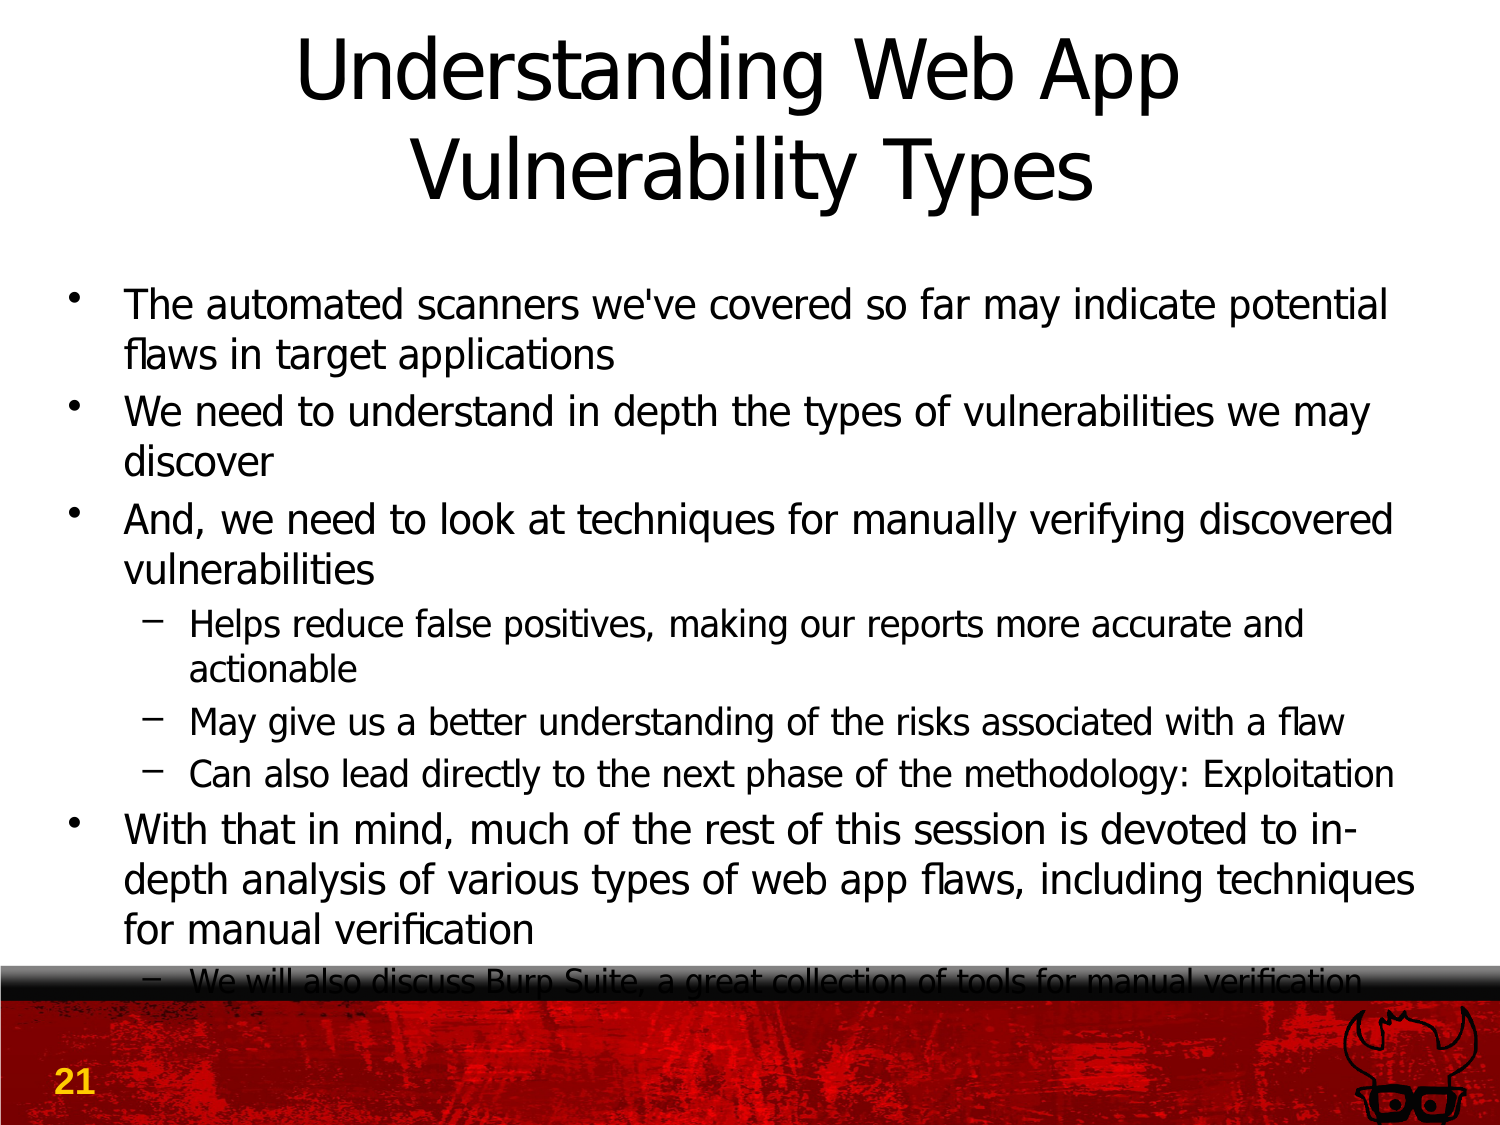

# Understanding Web App Vulnerability Types
The automated scanners we've covered so far may indicate potential flaws in target applications
We need to understand in depth the types of vulnerabilities we may discover
And, we need to look at techniques for manually verifying discovered vulnerabilities
Helps reduce false positives, making our reports more accurate and actionable
May give us a better understanding of the risks associated with a flaw
Can also lead directly to the next phase of the methodology: Exploitation
With that in mind, much of the rest of this session is devoted to in-depth analysis of various types of web app flaws, including techniques for manual verification
We will also discuss Burp Suite, a great collection of tools for manual verification